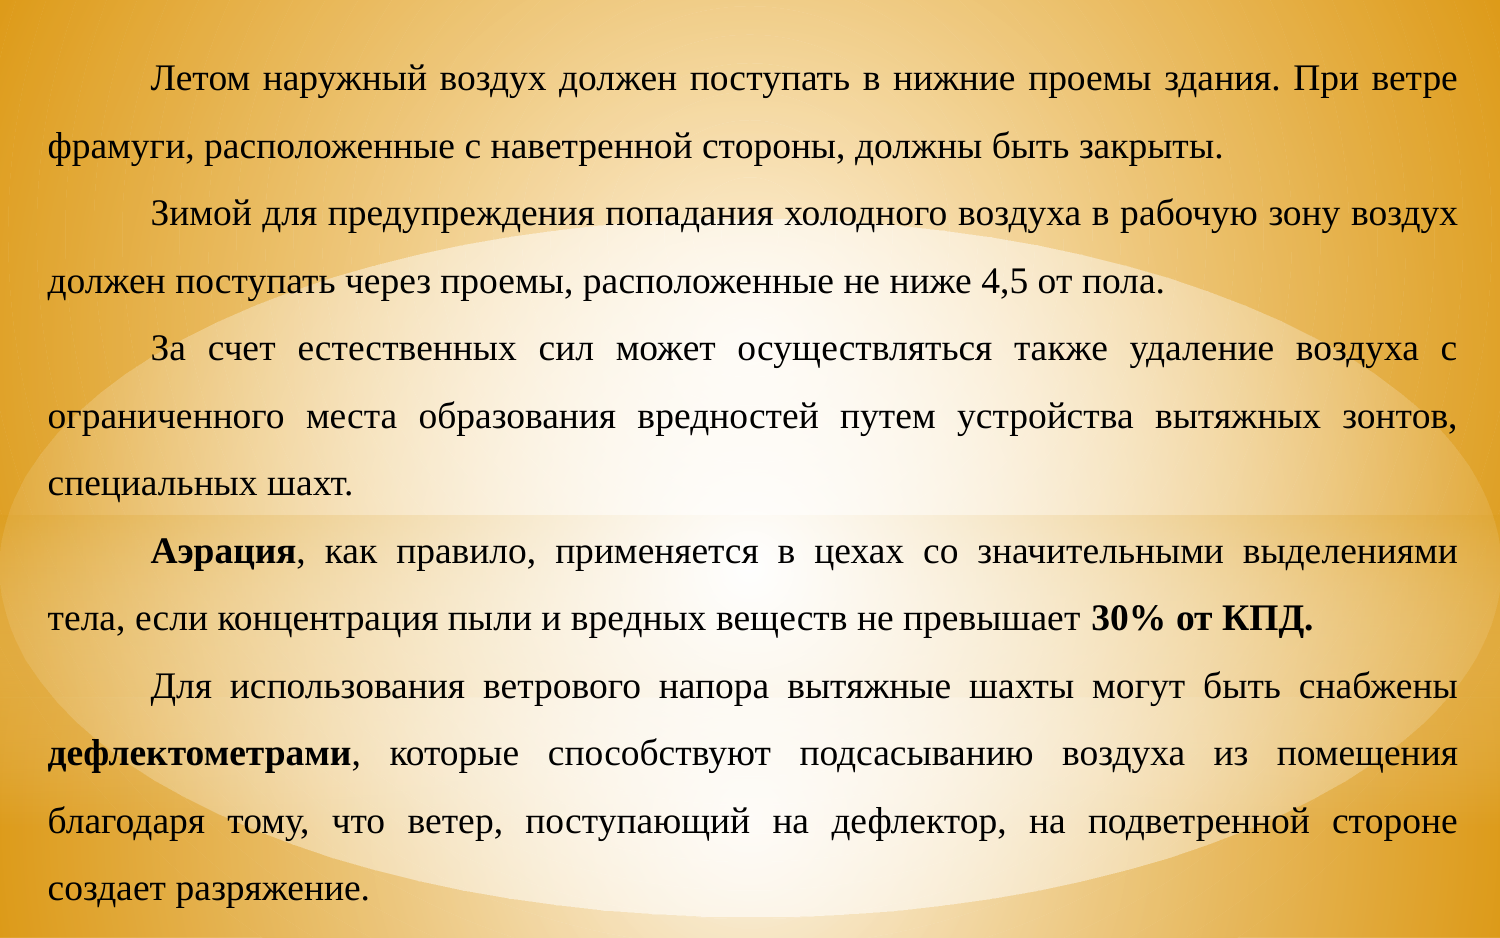

Летом наружный воздух должен поступать в нижние проемы здания. При ветре фрамуги, расположенные с наветренной стороны, должны быть закрыты.
Зимой для предупреждения попадания холодного воздуха в рабочую зону воздух должен поступать через проемы, расположенные не ниже 4,5 от пола.
За счет естественных сил может осуществляться также удаление воздуха с ограниченного места образования вредностей путем устройства вытяжных зонтов, специальных шахт.
Аэрация, как правило, применяется в цехах со значительными выделениями тела, если концентрация пыли и вредных веществ не превышает 30% от КПД.
Для использования ветрового напора вытяжные шахты могут быть снабжены дефлектометрами, которые способствуют подсасыванию воздуха из помещения благодаря тому, что ветер, поступающий на дефлектор, на подветренной стороне создает разряжение.